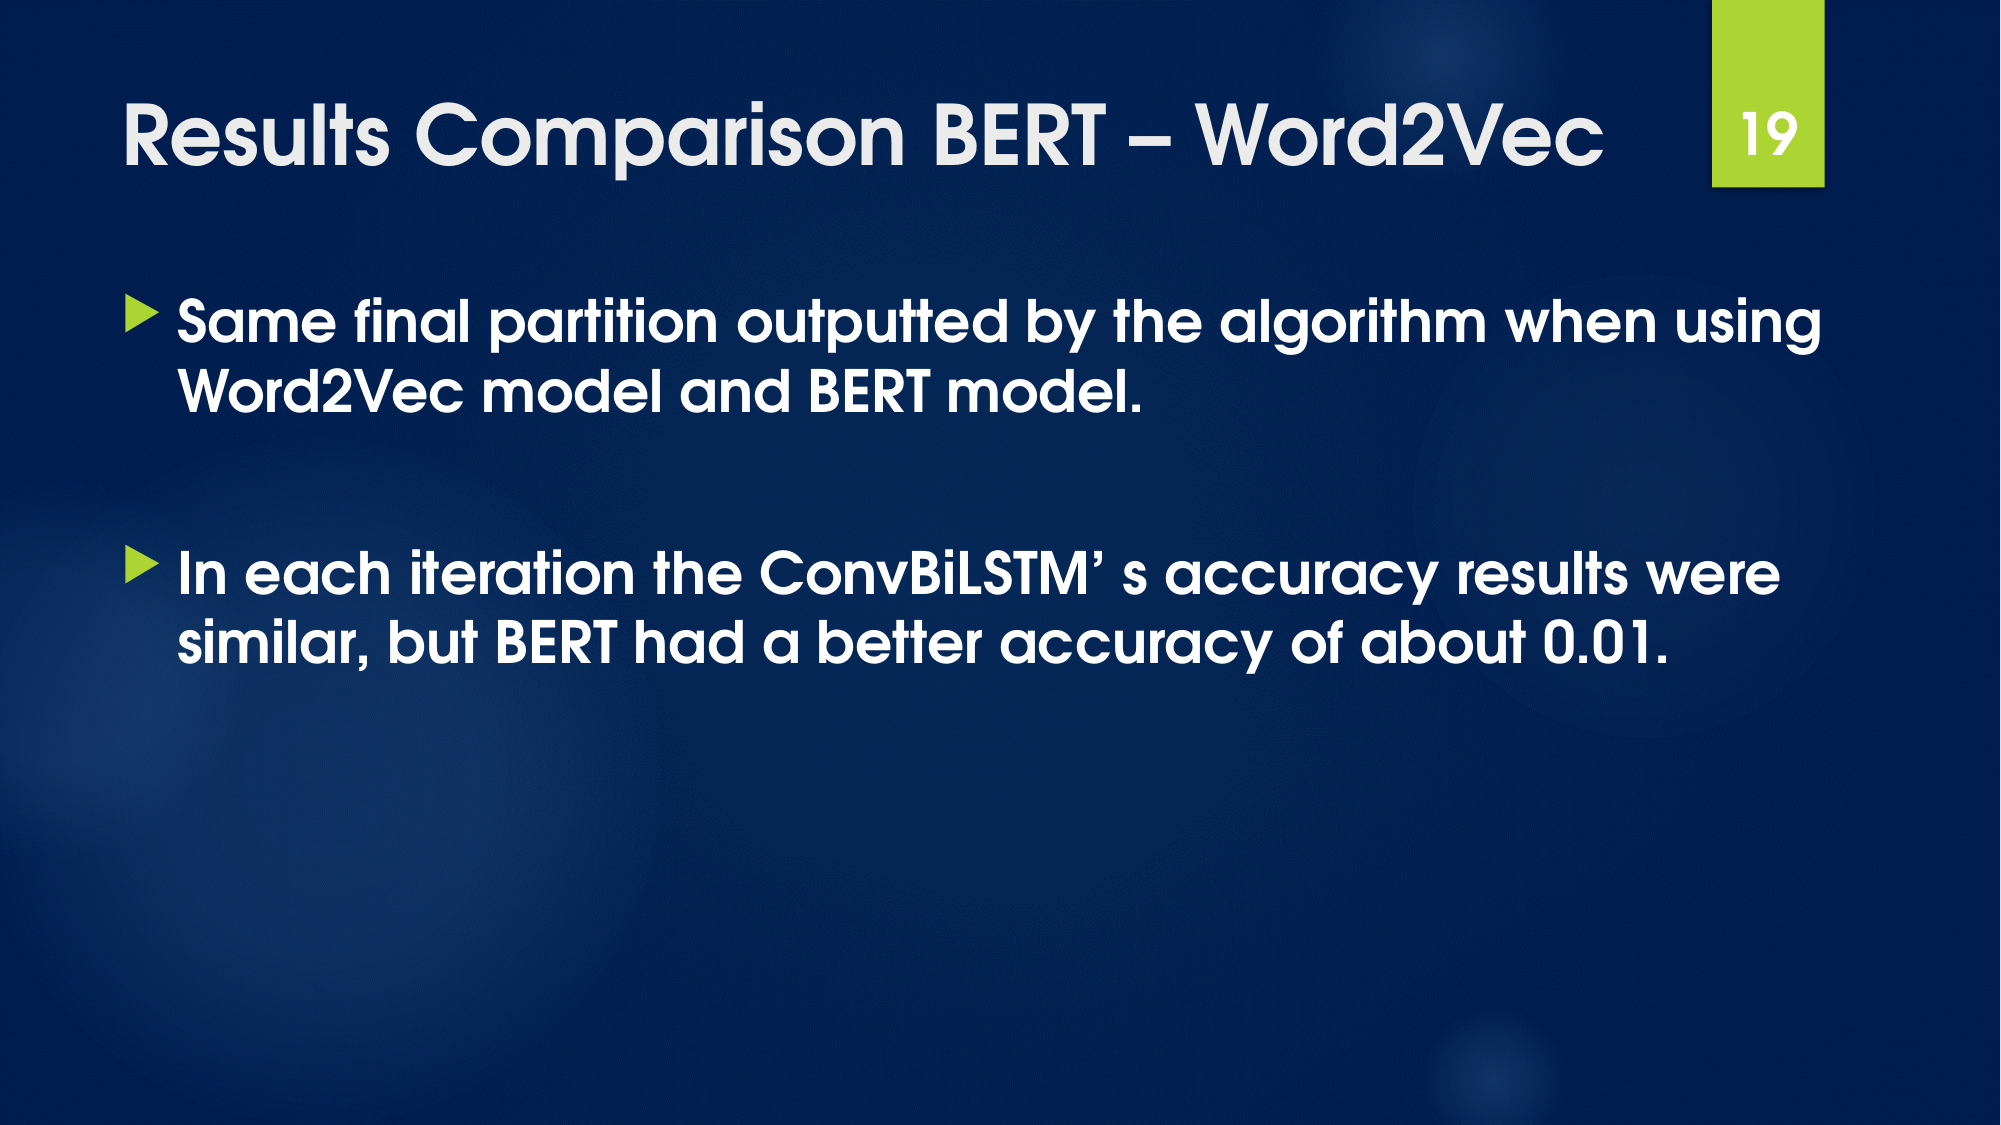

19
# Results Comparison BERT – Word2Vec
Same final partition outputted by the algorithm when using Word2Vec model and BERT model.

In each iteration the ConvBiLSTM’ s accuracy results were similar, but BERT had a better accuracy of about 0.01.